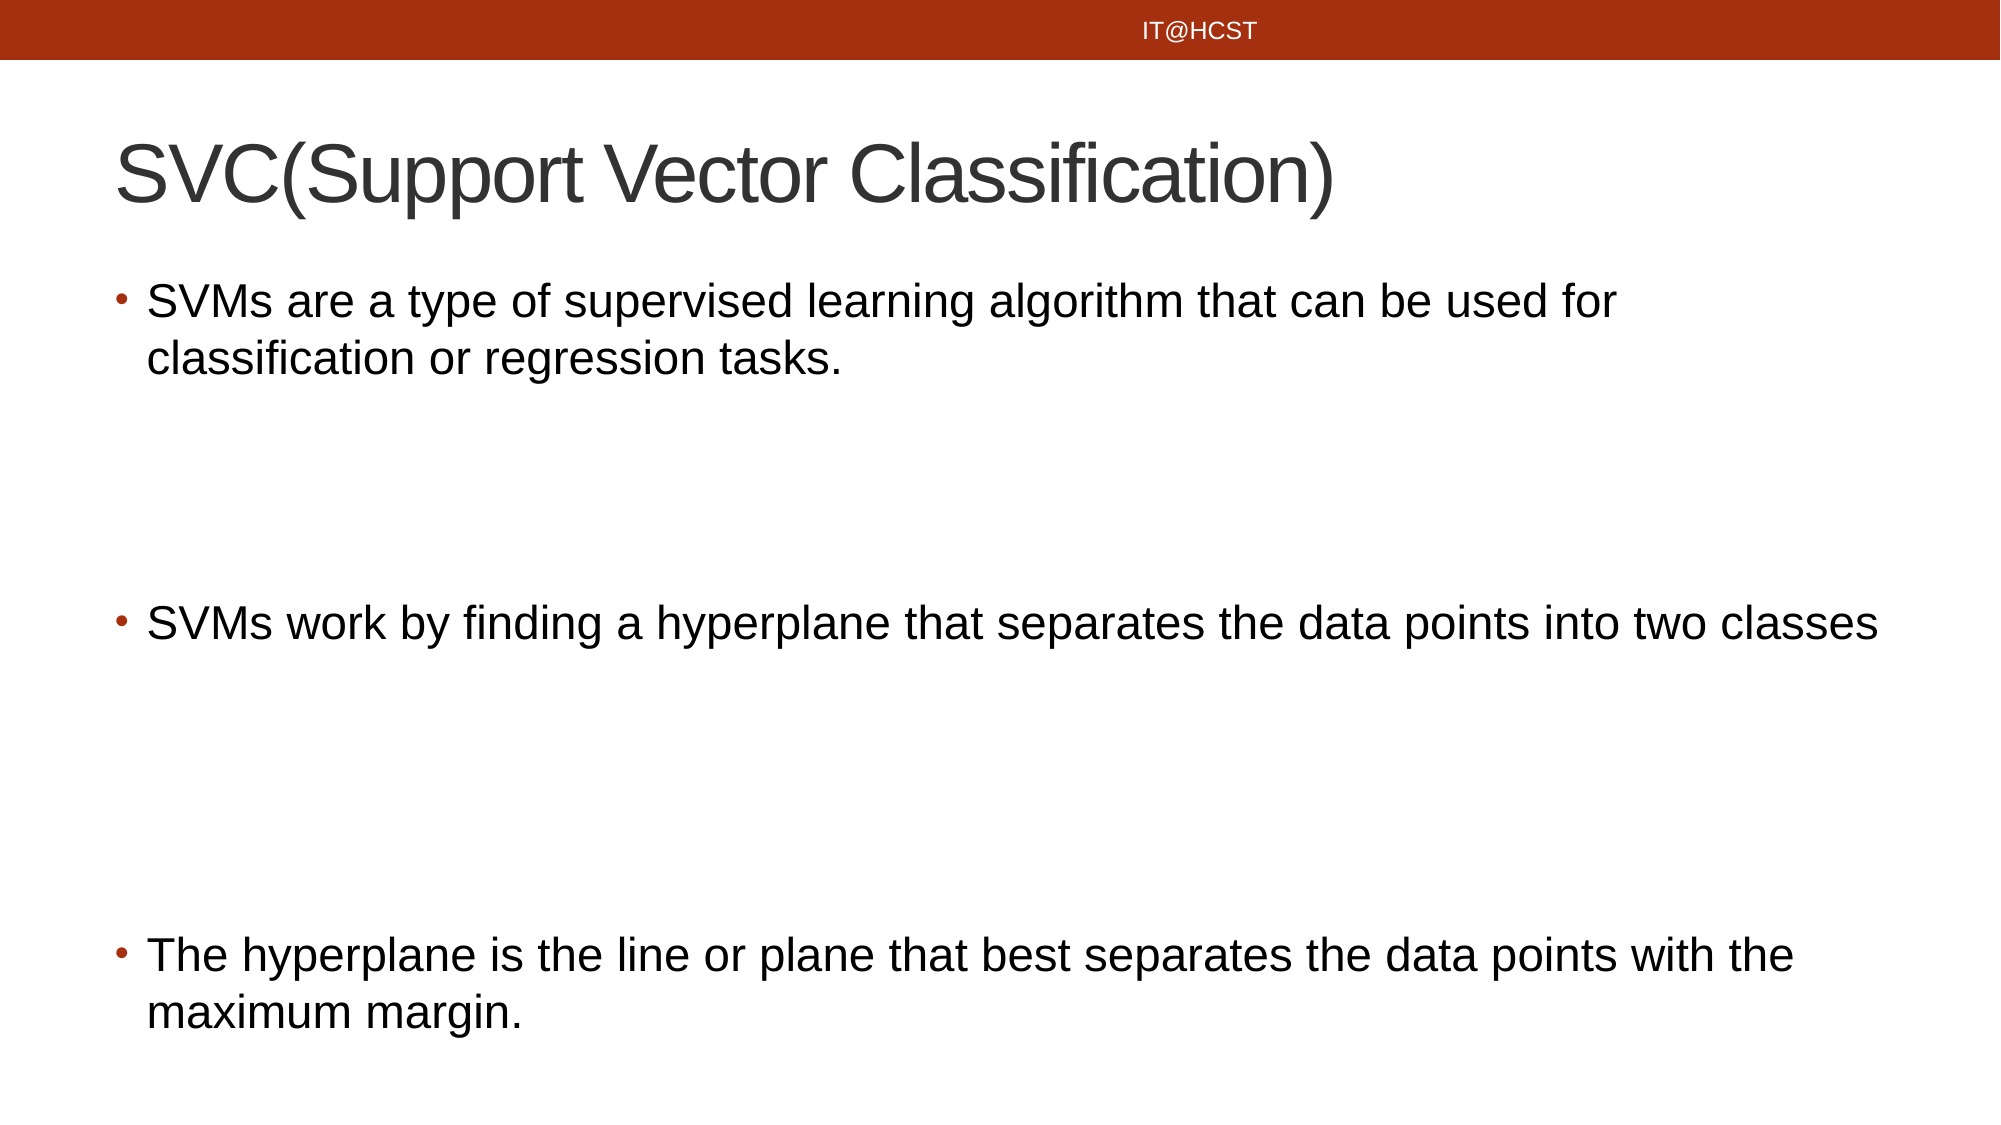

IT@HCST
53
# SVC(Support Vector Classification)
SVMs are a type of supervised learning algorithm that can be used for classification or regression tasks.

SVMs work by finding a hyperplane that separates the data points into two classes

The hyperplane is the line or plane that best separates the data points with the maximum margin.